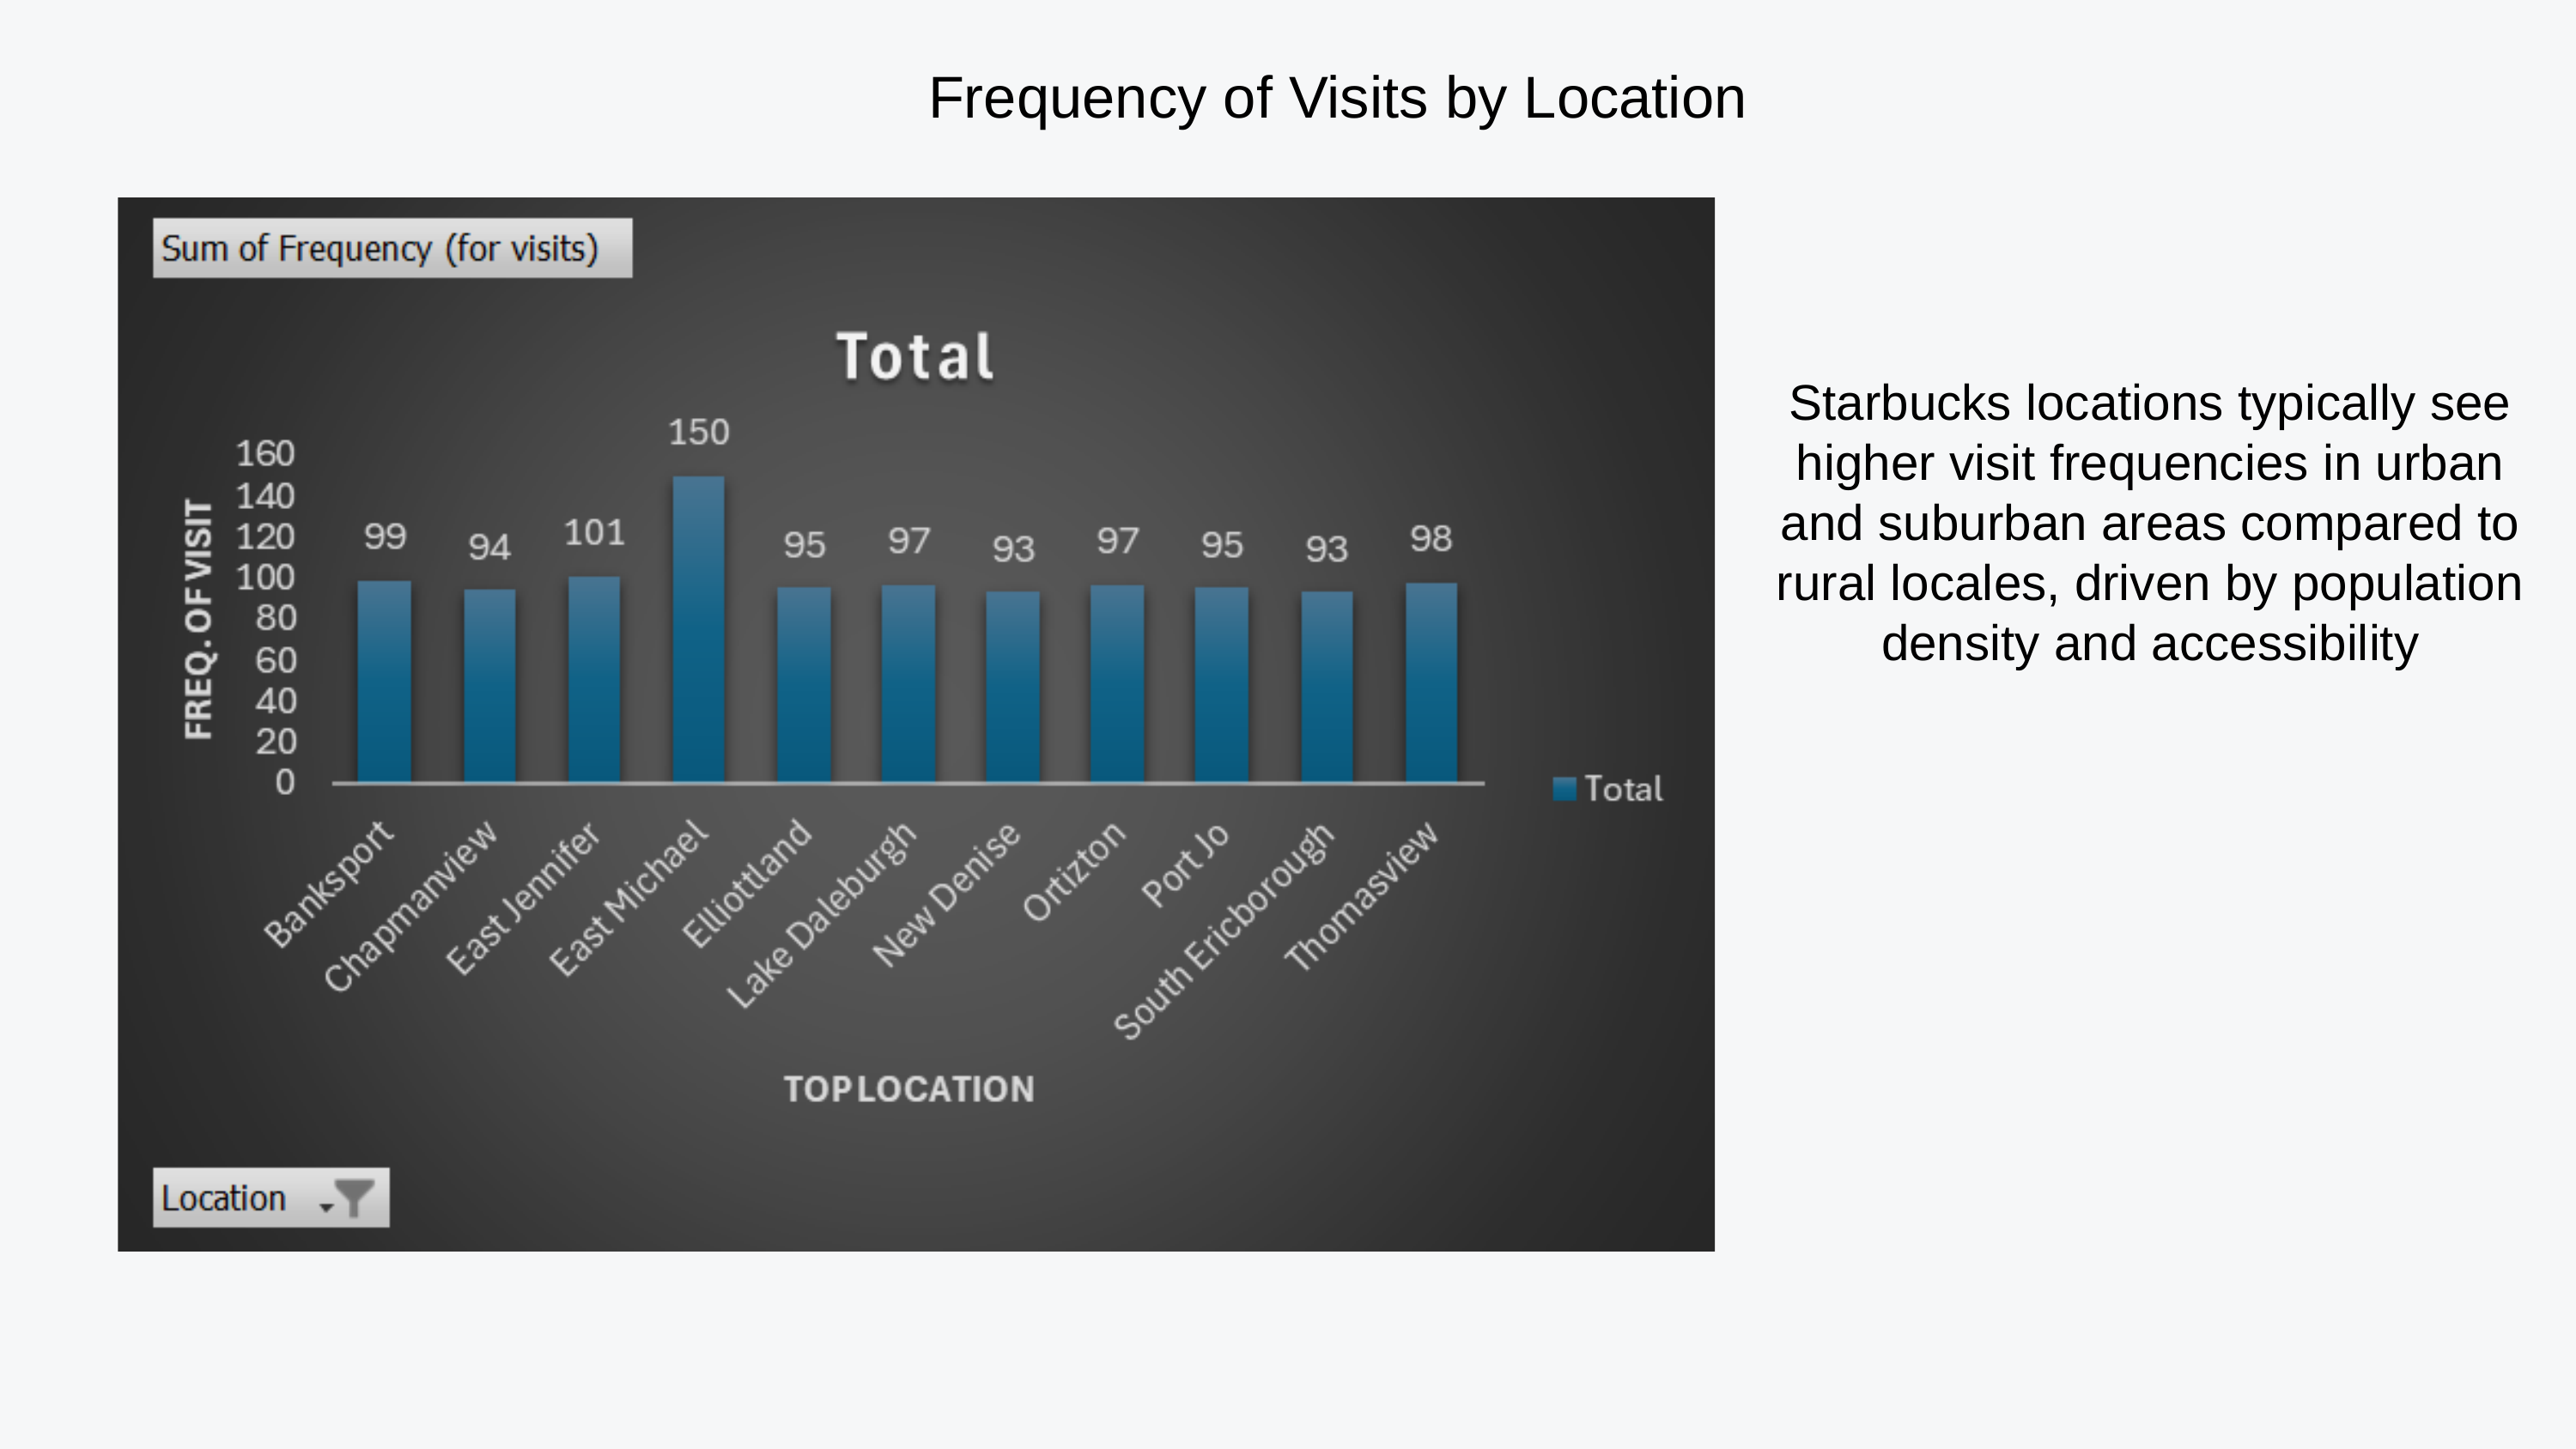

Frequency of Visits by Location

Starbucks locations typically see higher visit frequencies in urban and suburban areas compared to rural locales, driven by population density and accessibility